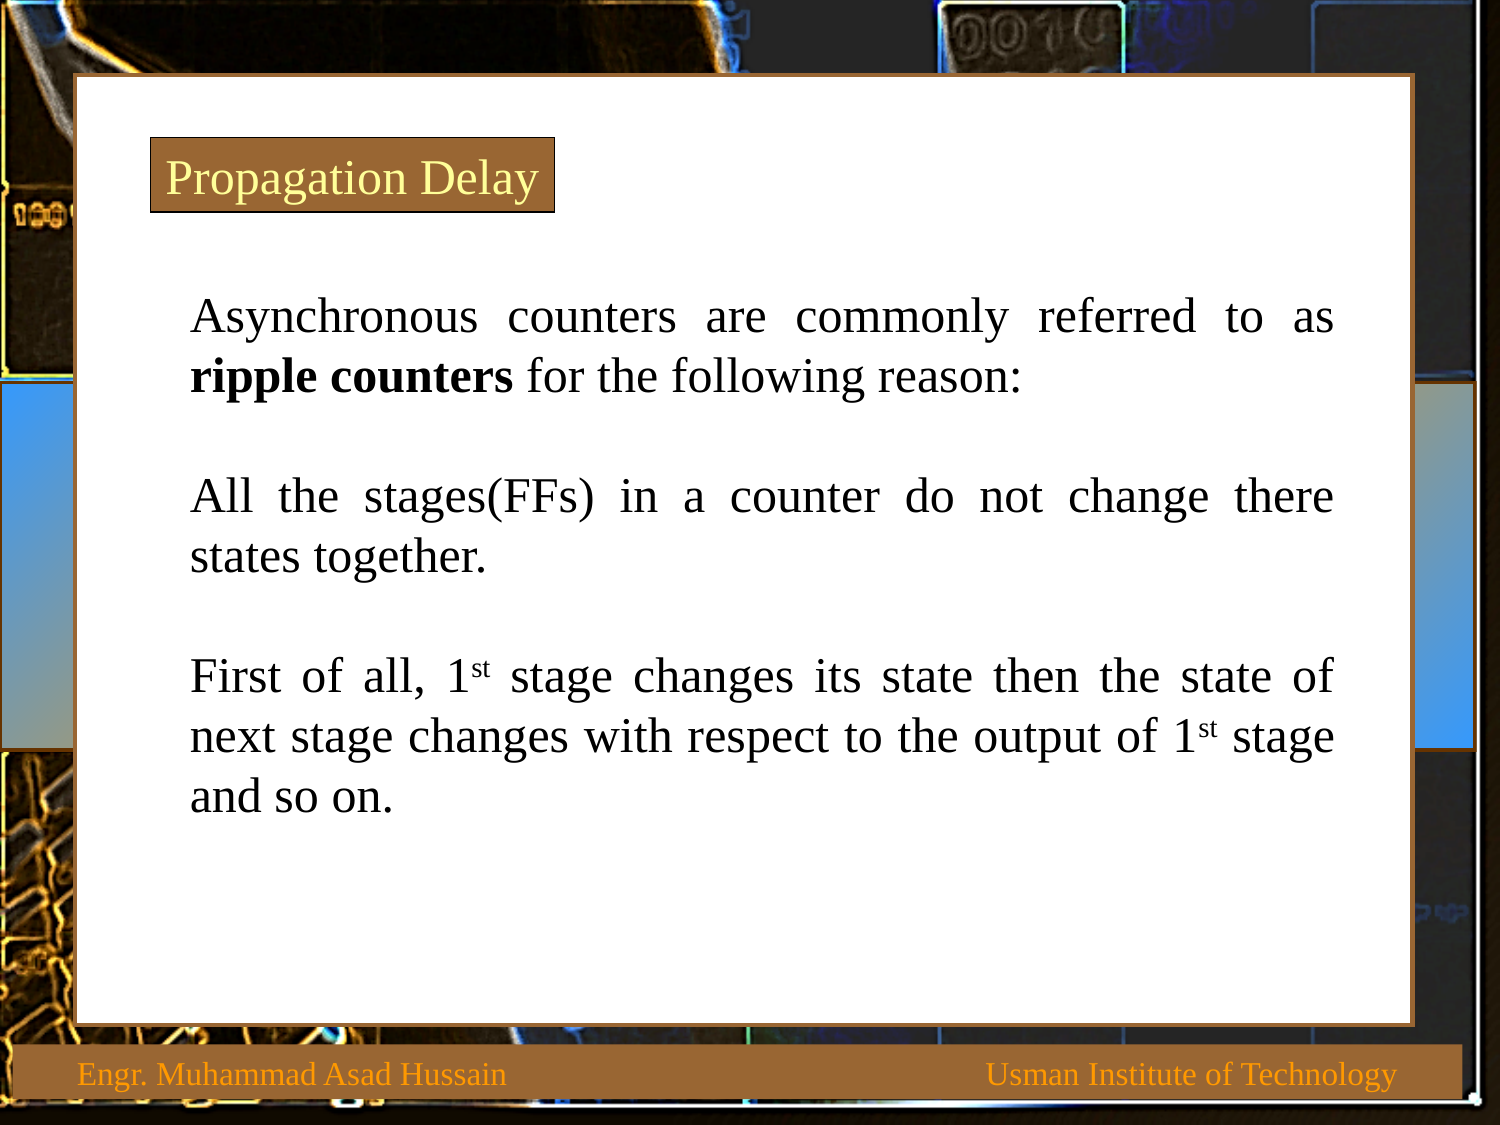

Propagation Delay
Asynchronous counters are commonly referred to as ripple counters for the following reason:

All the stages(FFs) in a counter do not change there states together.

First of all, 1st stage changes its state then the state of next stage changes with respect to the output of 1st stage and so on.
      Engr. Muhammad Asad Hussain                                                          Usman Institute of Technology